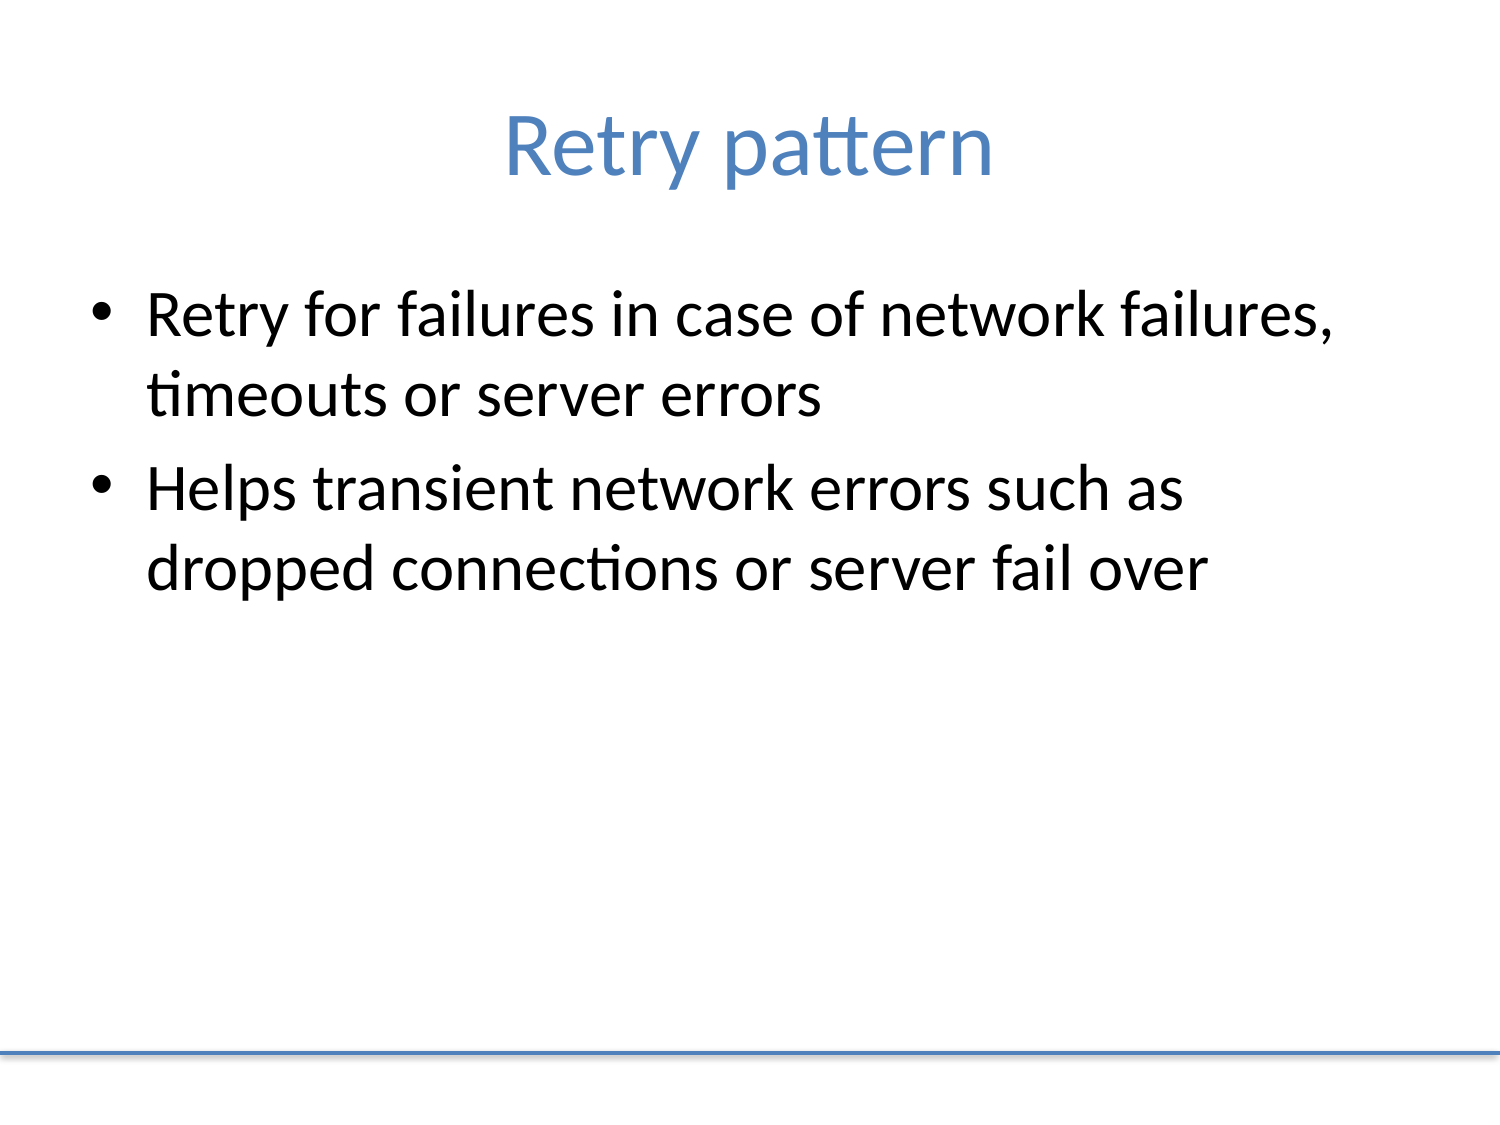

# Retry pattern
Retry for failures in case of network failures, timeouts or server errors
Helps transient network errors such as dropped connections or server fail over